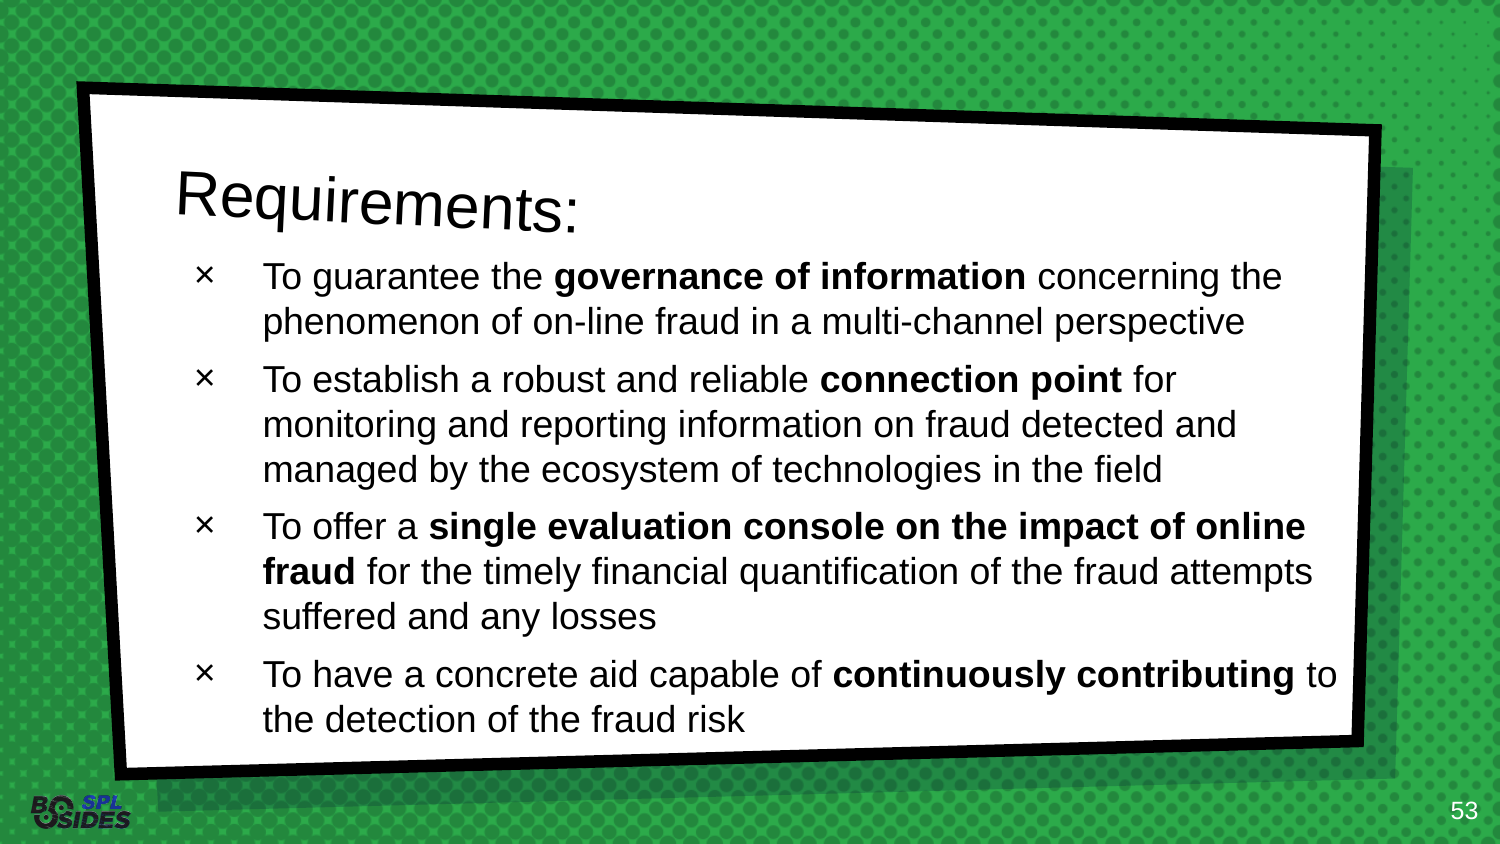

# Requirements:
To guarantee the governance of information concerning the phenomenon of on-line fraud in a multi-channel perspective
To establish a robust and reliable connection point for monitoring and reporting information on fraud detected and managed by the ecosystem of technologies in the field
To offer a single evaluation console on the impact of online fraud for the timely financial quantification of the fraud attempts suffered and any losses
To have a concrete aid capable of continuously contributing to the detection of the fraud risk
53